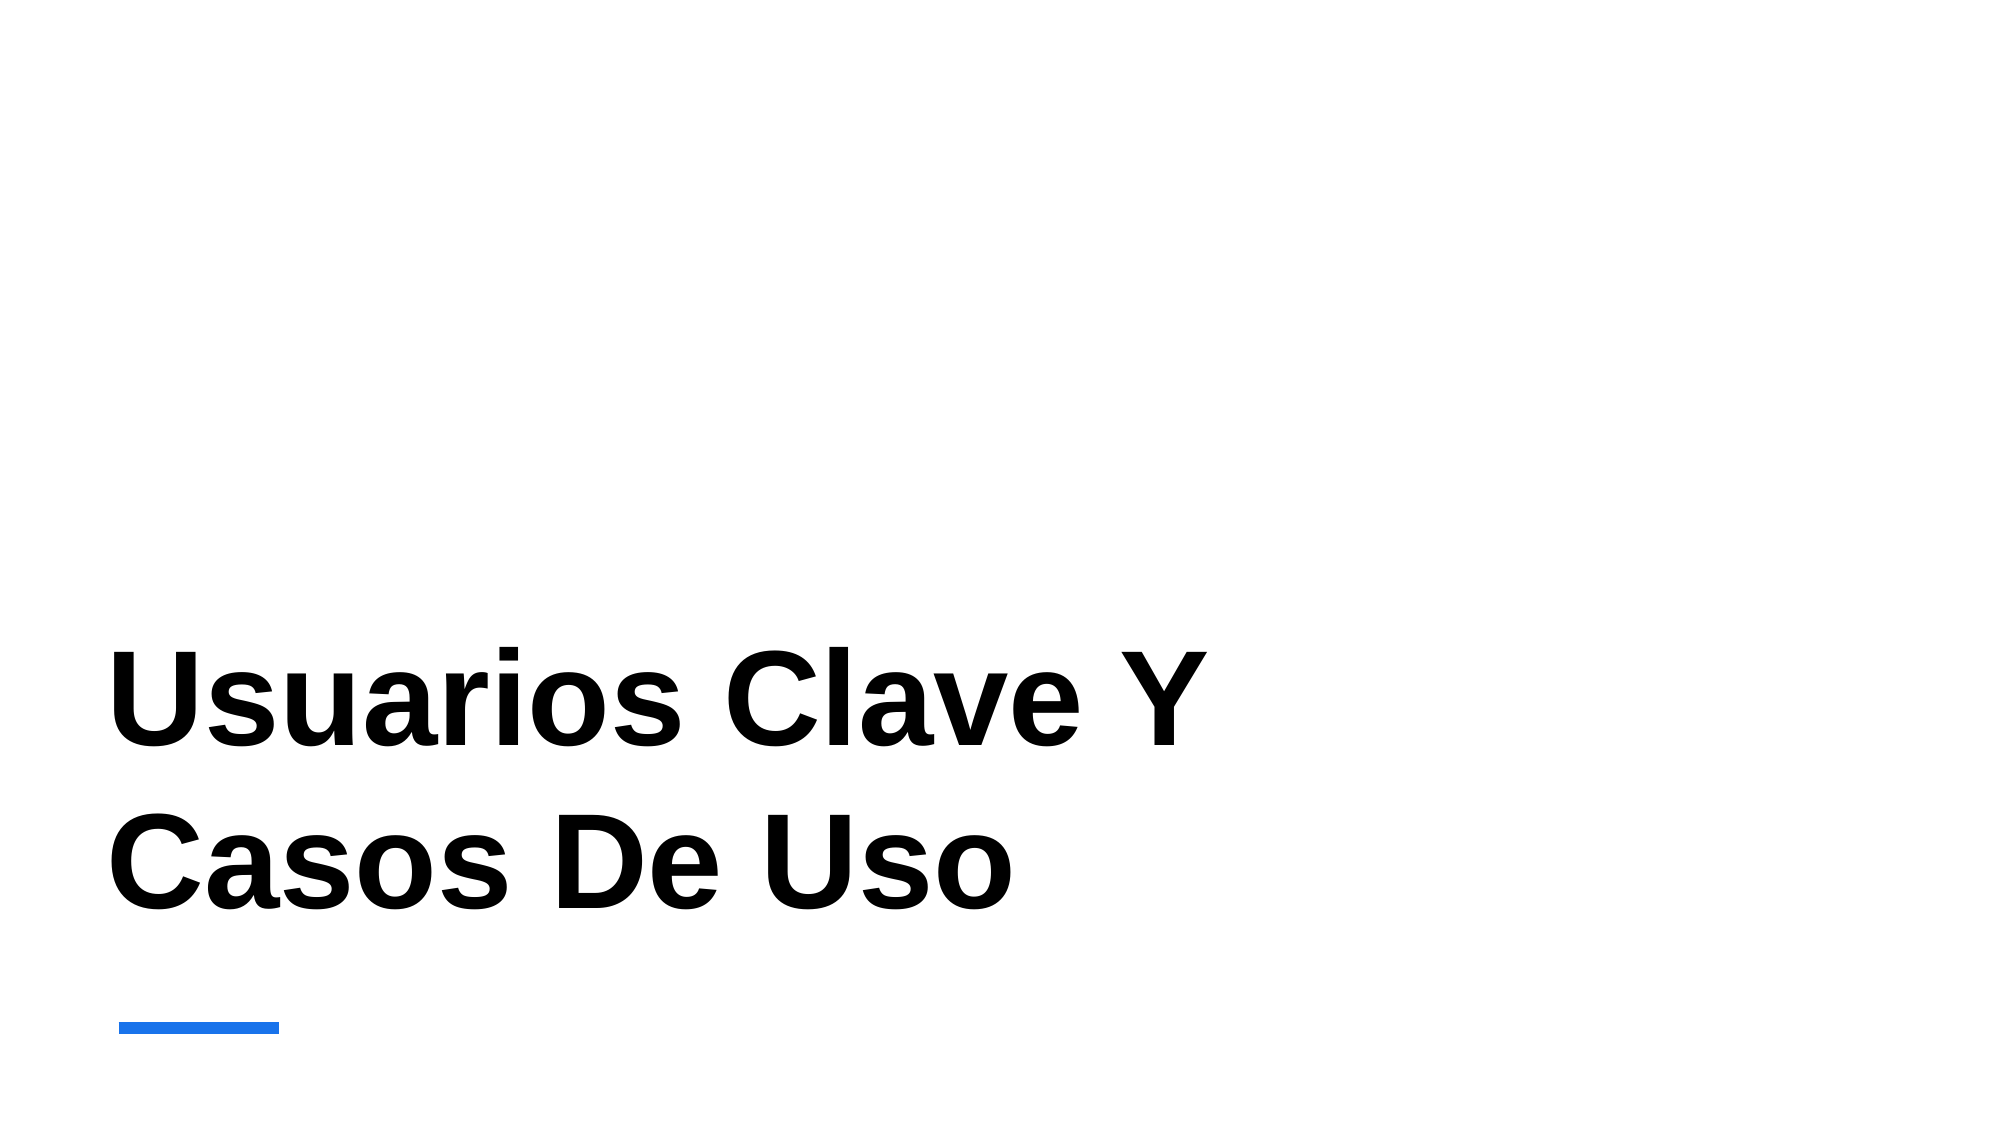

# Usuarios Clave Y Casos De Uso